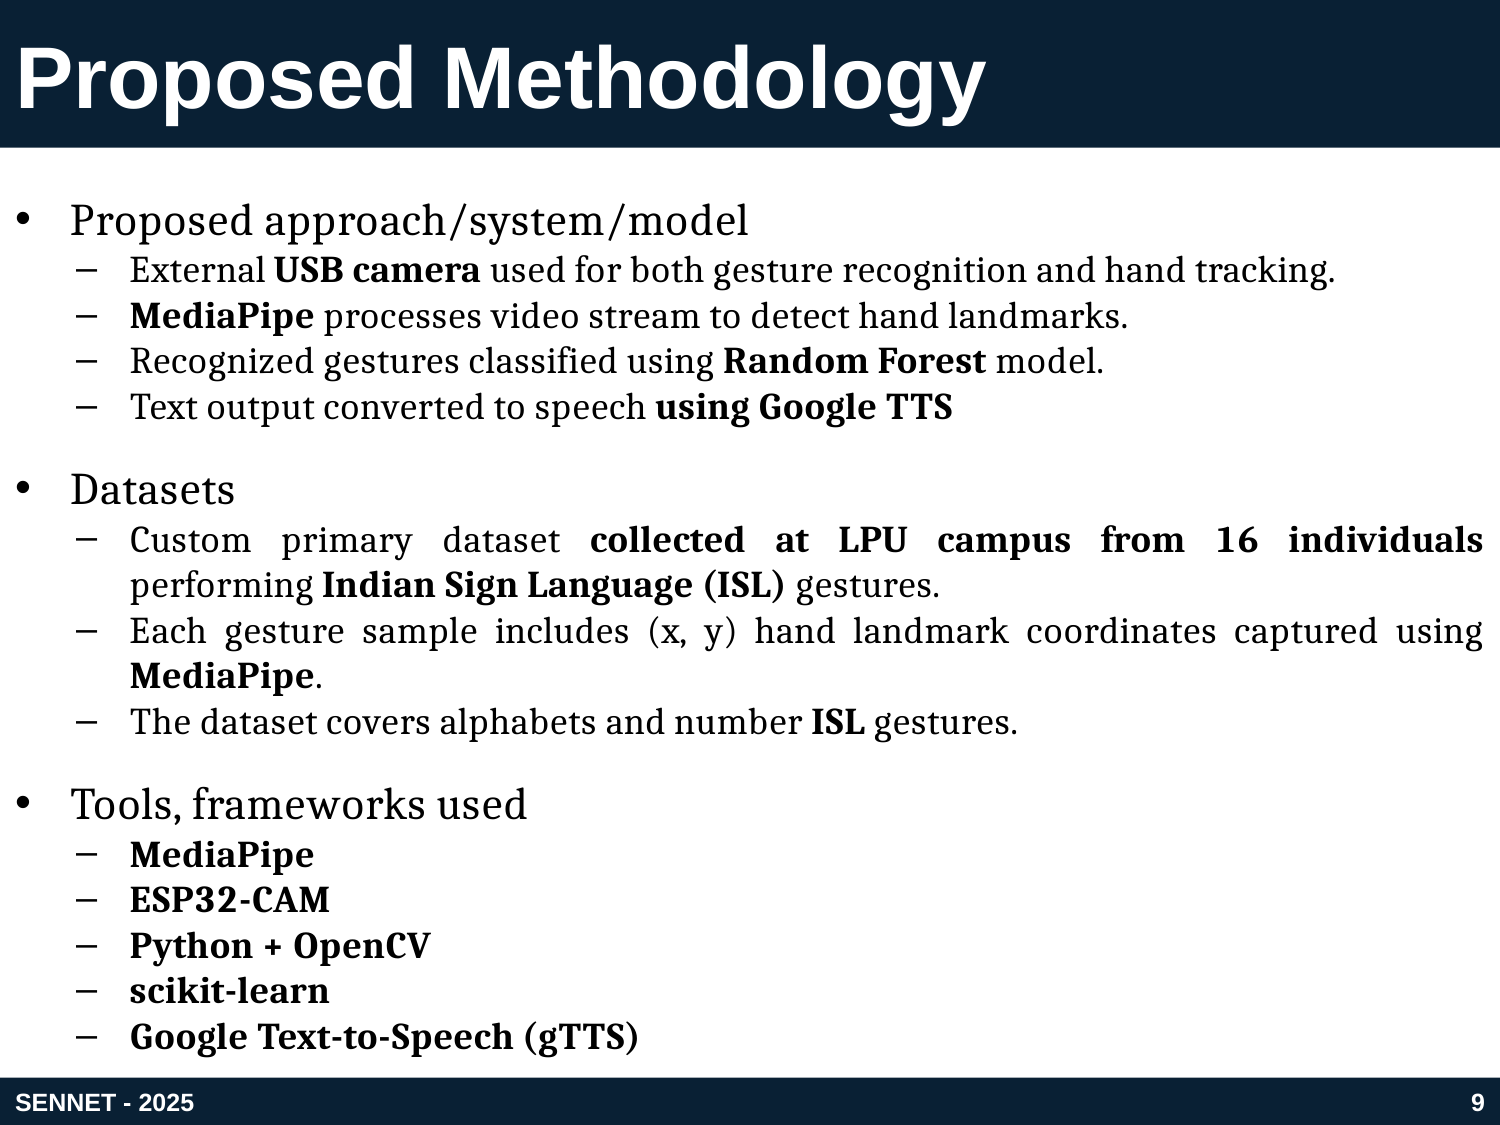

# Proposed Methodology
Proposed approach/system/model
External USB camera used for both gesture recognition and hand tracking.
MediaPipe processes video stream to detect hand landmarks.
Recognized gestures classified using Random Forest model.
Text output converted to speech using Google TTS
Datasets
Custom primary dataset collected at LPU campus from 16 individuals performing Indian Sign Language (ISL) gestures.
Each gesture sample includes (x, y) hand landmark coordinates captured using MediaPipe.
The dataset covers alphabets and number ISL gestures.
Tools, frameworks used
MediaPipe
ESP32-CAM
Python + OpenCV
scikit-learn
Google Text-to-Speech (gTTS)

SENNET - 2025
9